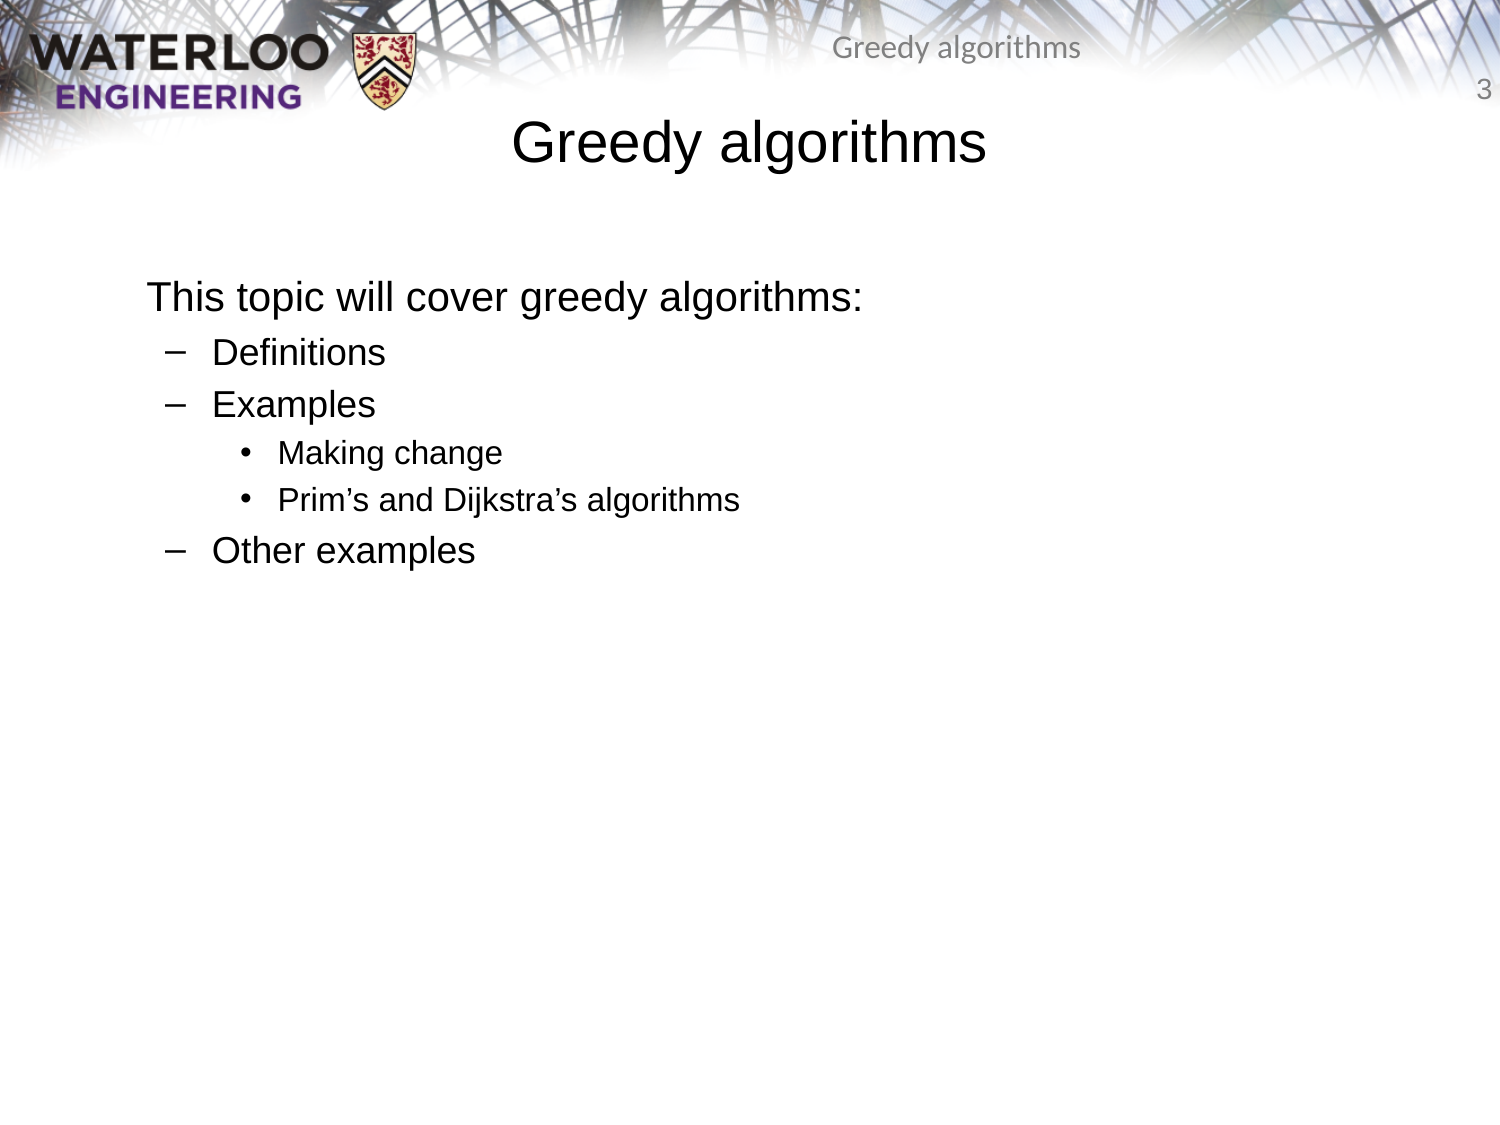

# Greedy algorithms
	This topic will cover greedy algorithms:
Definitions
Examples
Making change
Prim’s and Dijkstra’s algorithms
Other examples